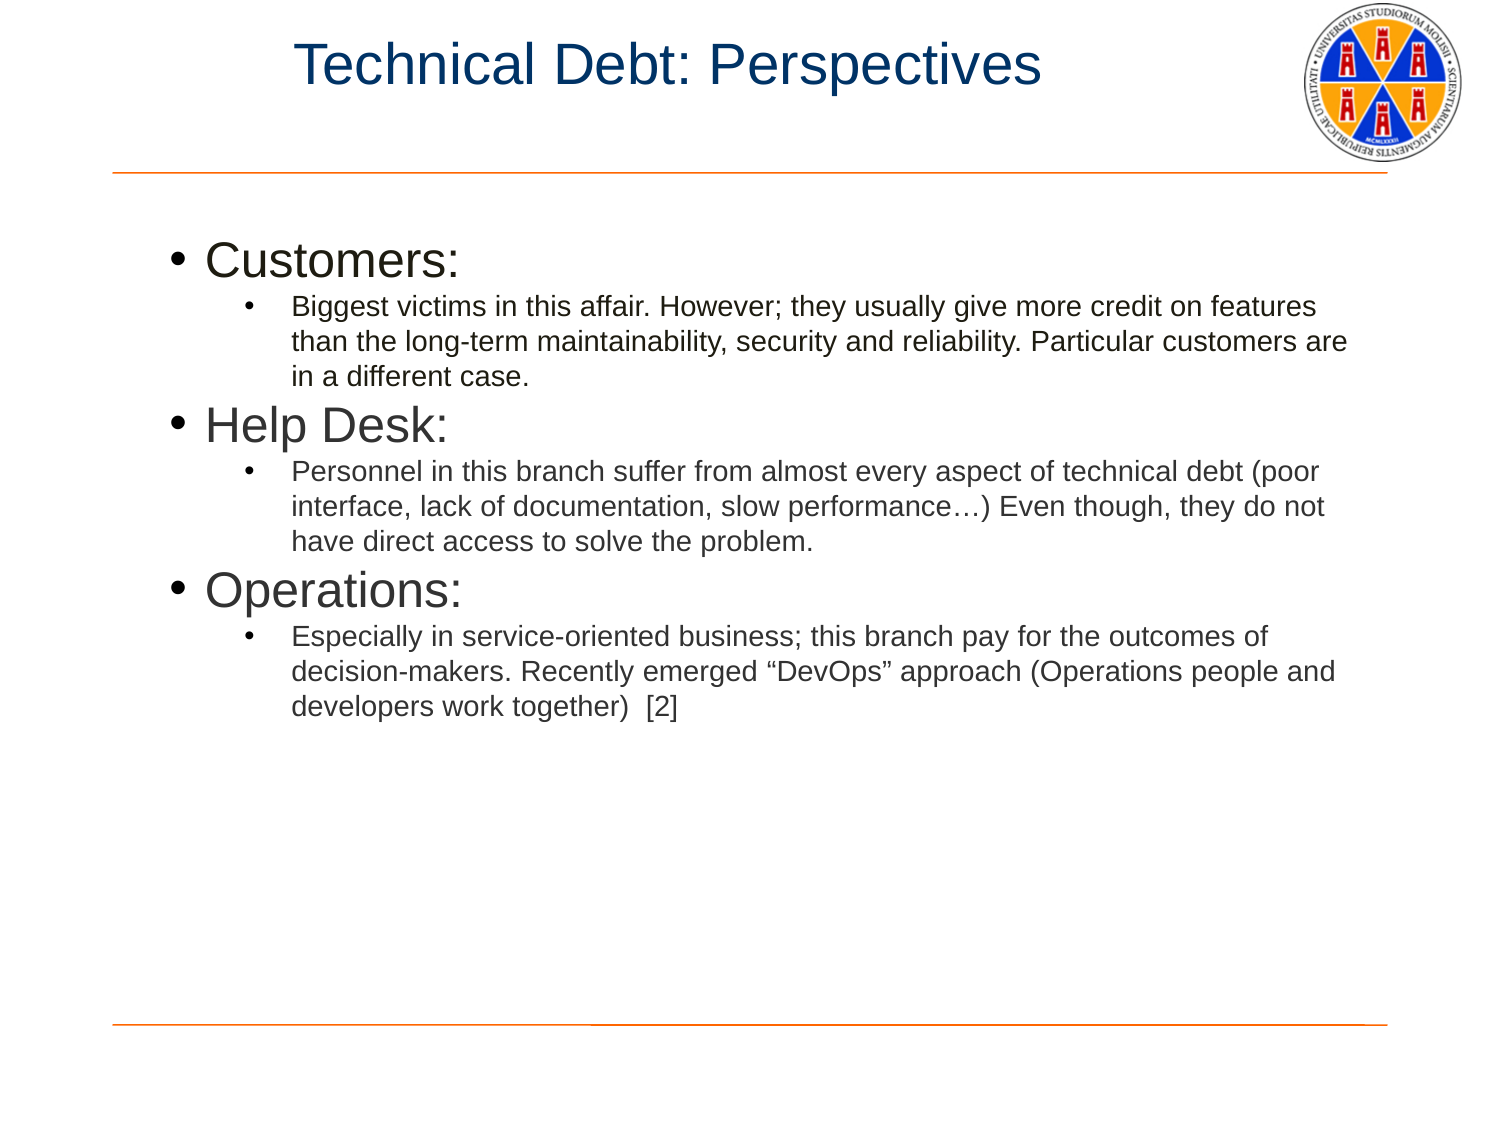

Technical Debt: Perspectives

Customers:
Biggest victims in this affair. However; they usually give more credit on features than the long-term maintainability, security and reliability. Particular customers are in a different case.
Help Desk:
Personnel in this branch suffer from almost every aspect of technical debt (poor interface, lack of documentation, slow performance…) Even though, they do not have direct access to solve the problem.
Operations:
Especially in service-oriented business; this branch pay for the outcomes of decision-makers. Recently emerged “DevOps” approach (Operations people and developers work together)  [2]

CSSE